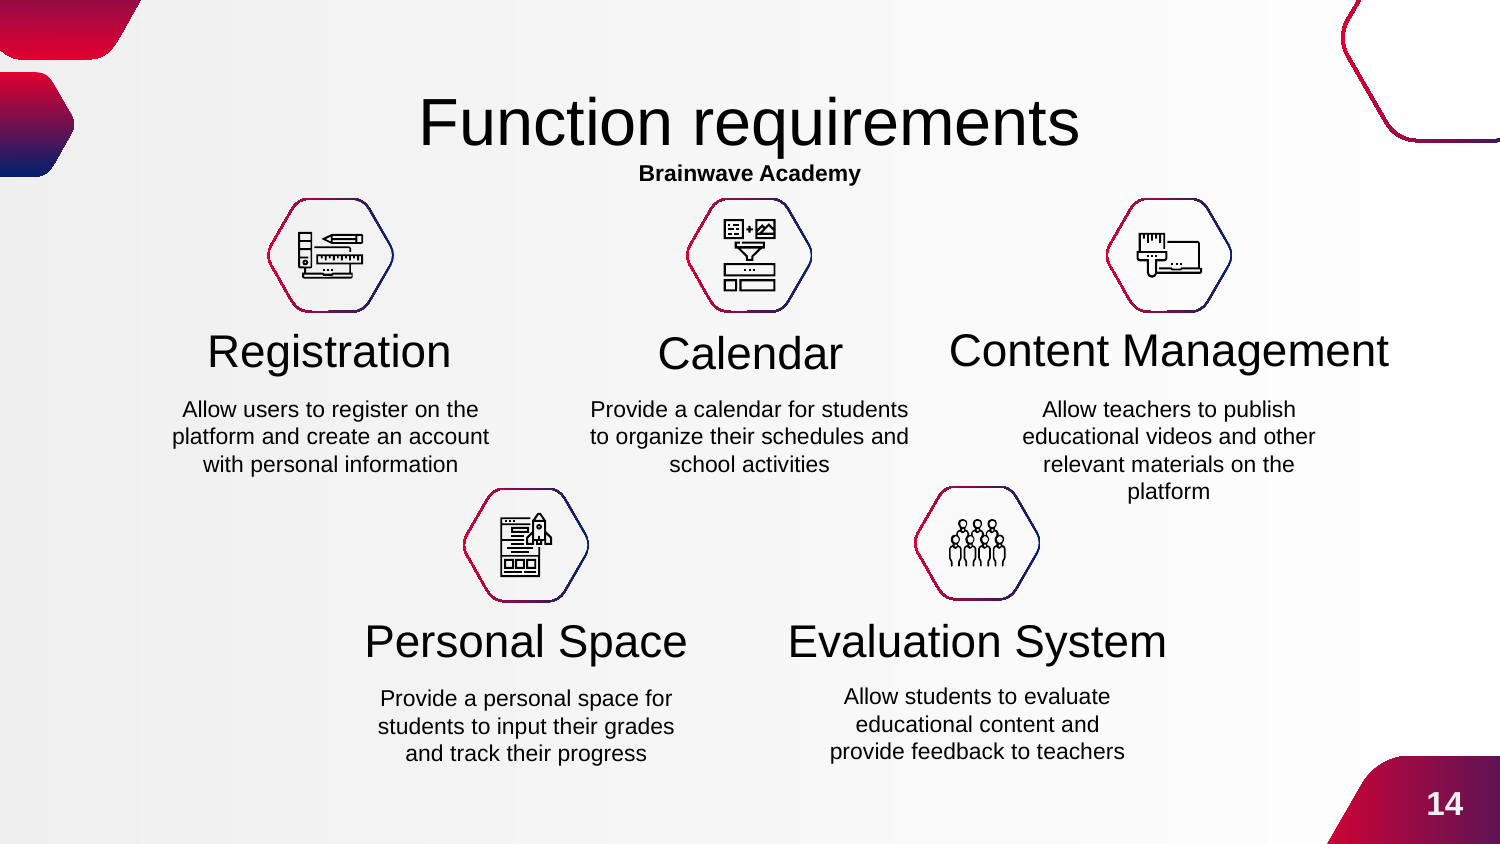

# Function requirements Brainwave Academy

Content Management
Registration
Calendar

Allow users to register on the platform and create an account with personal information
Provide a calendar for students to organize their schedules and school activities
Allow teachers to publish educational videos and other relevant materials on the platform

Personal Space
Evaluation System
Allow students to evaluate educational content and provide feedback to teachers
Provide a personal space for students to input their grades and track their progress
14